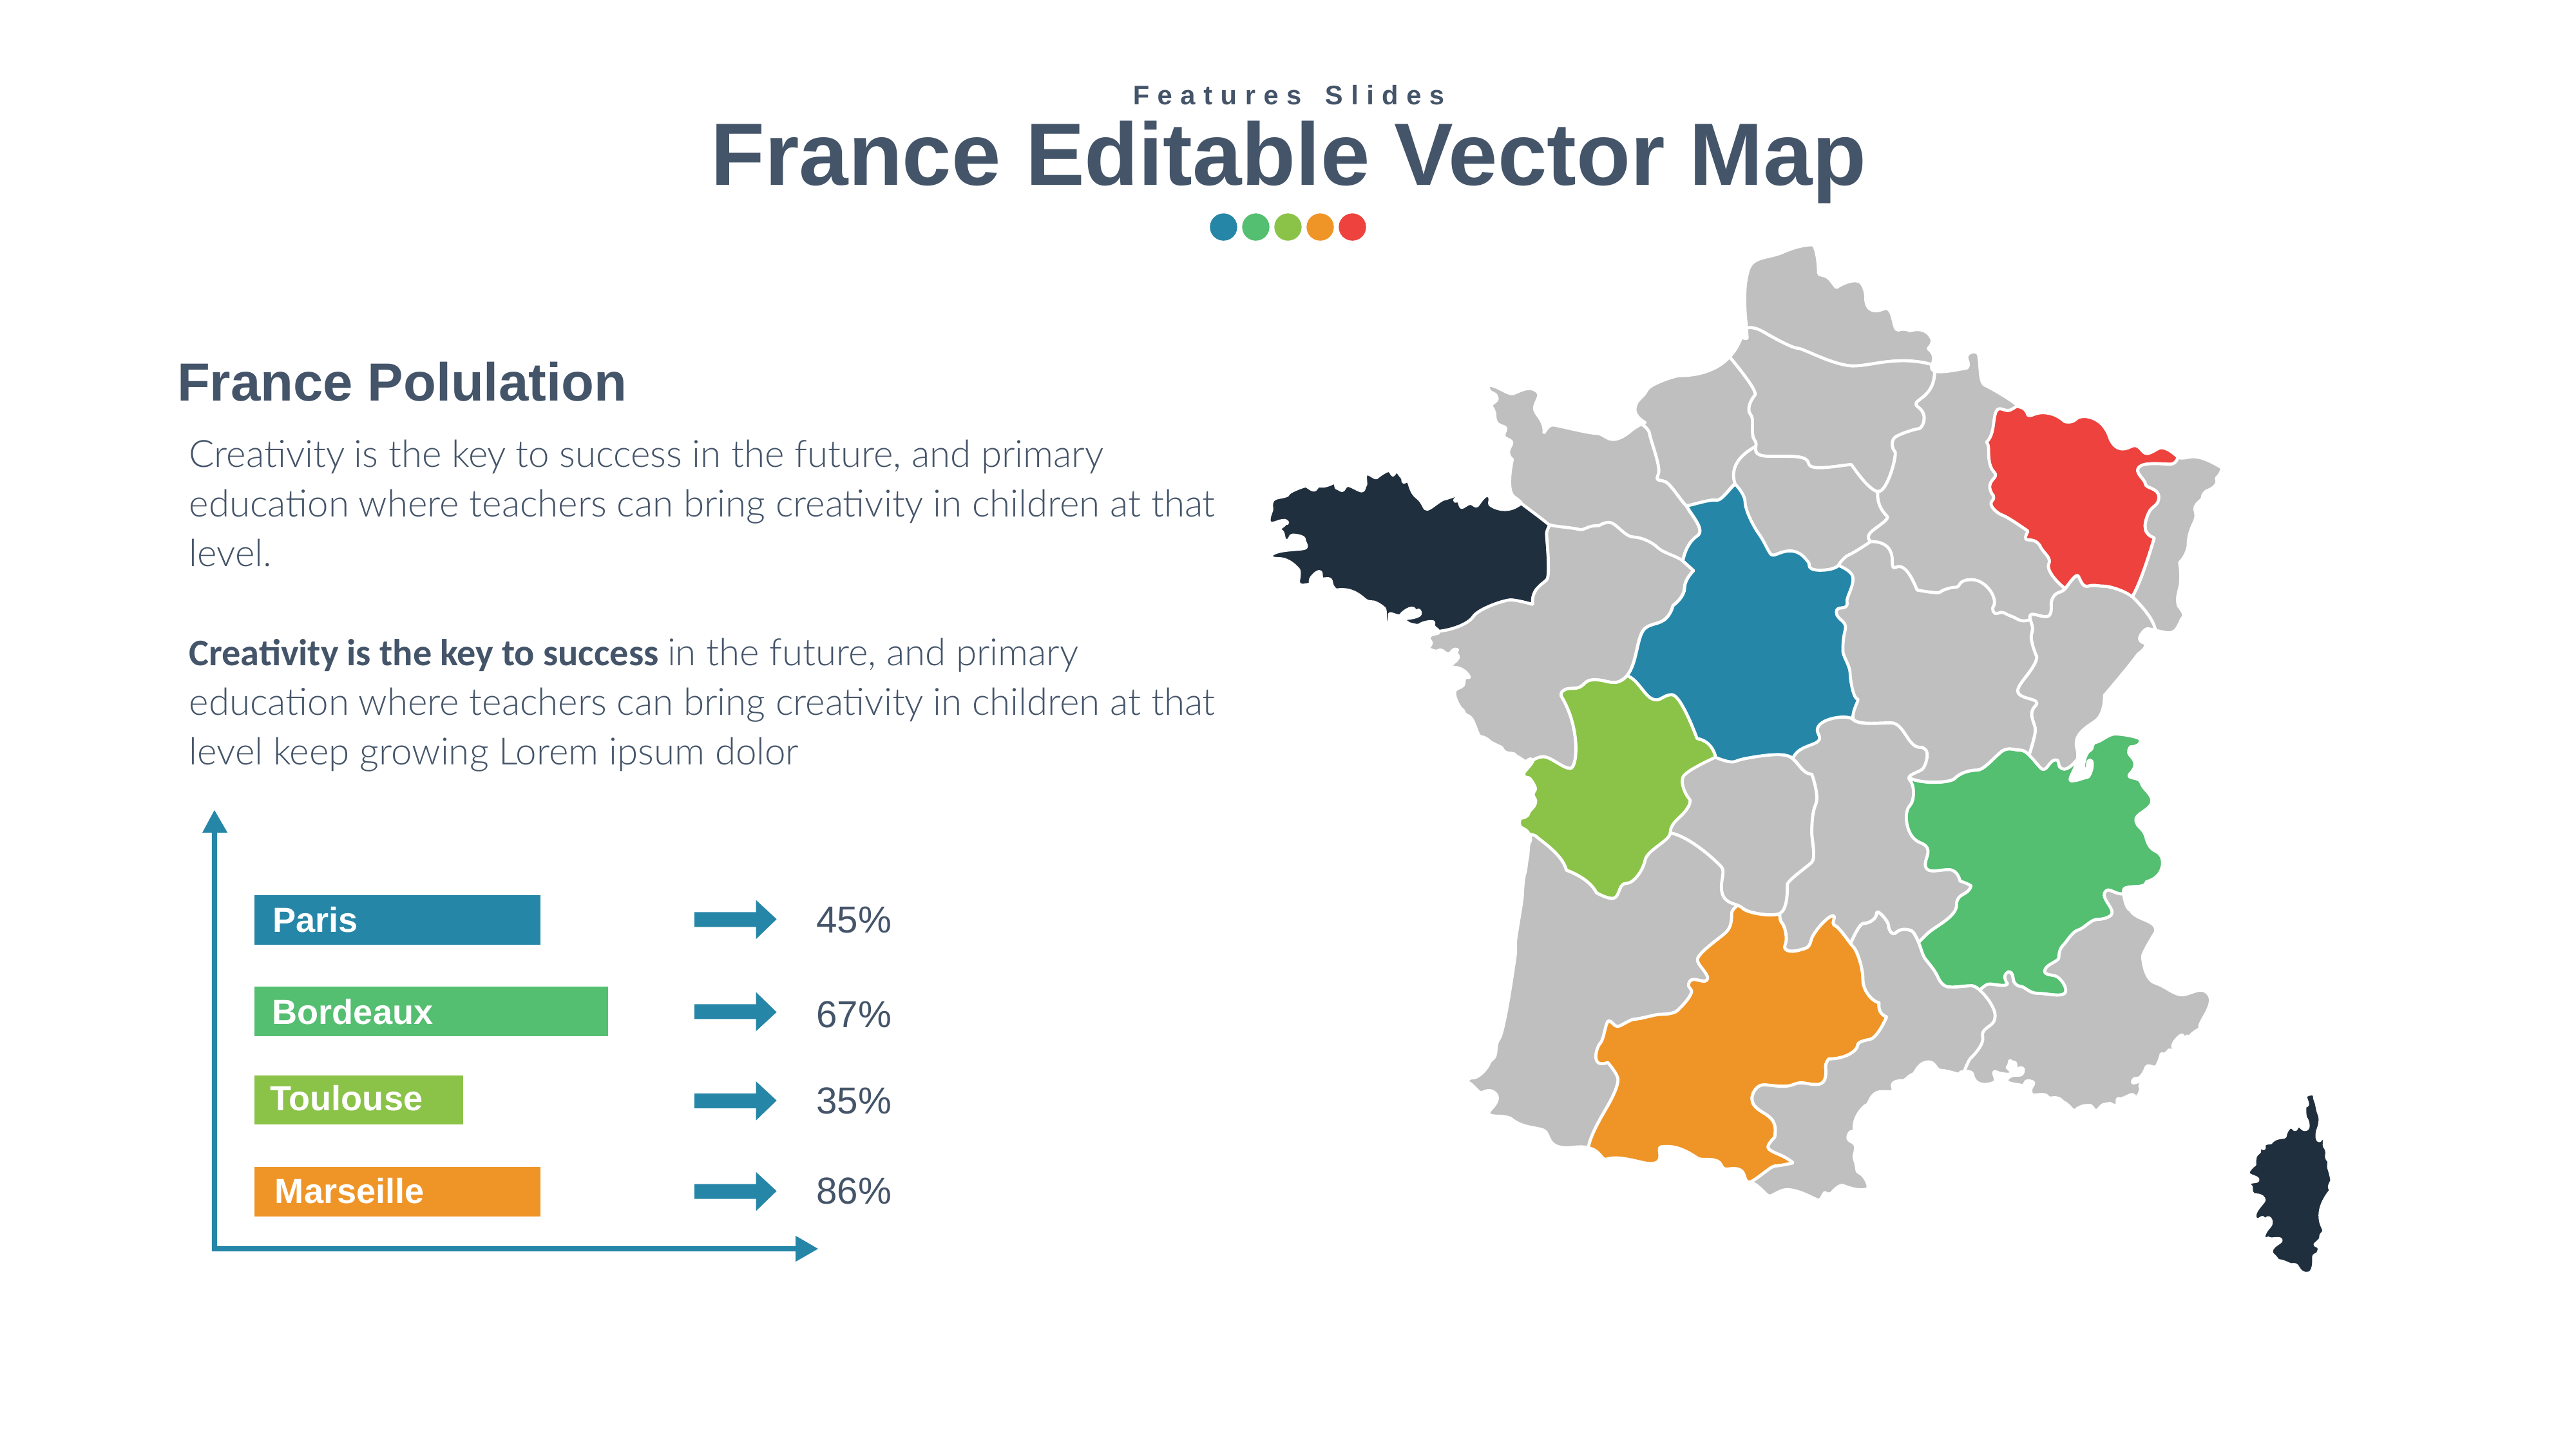

Features Slides
France Editable Vector Map

France Polulation
Creativity is the key to success in the future, and primary education where teachers can bring creativity in children at that level.

Creativity is the key to success in the future, and primary education where teachers can bring creativity in children at that level keep growing Lorem ipsum dolor

45%
Paris

67%
Bordeaux

35%
Toulouse

86%
Marseille